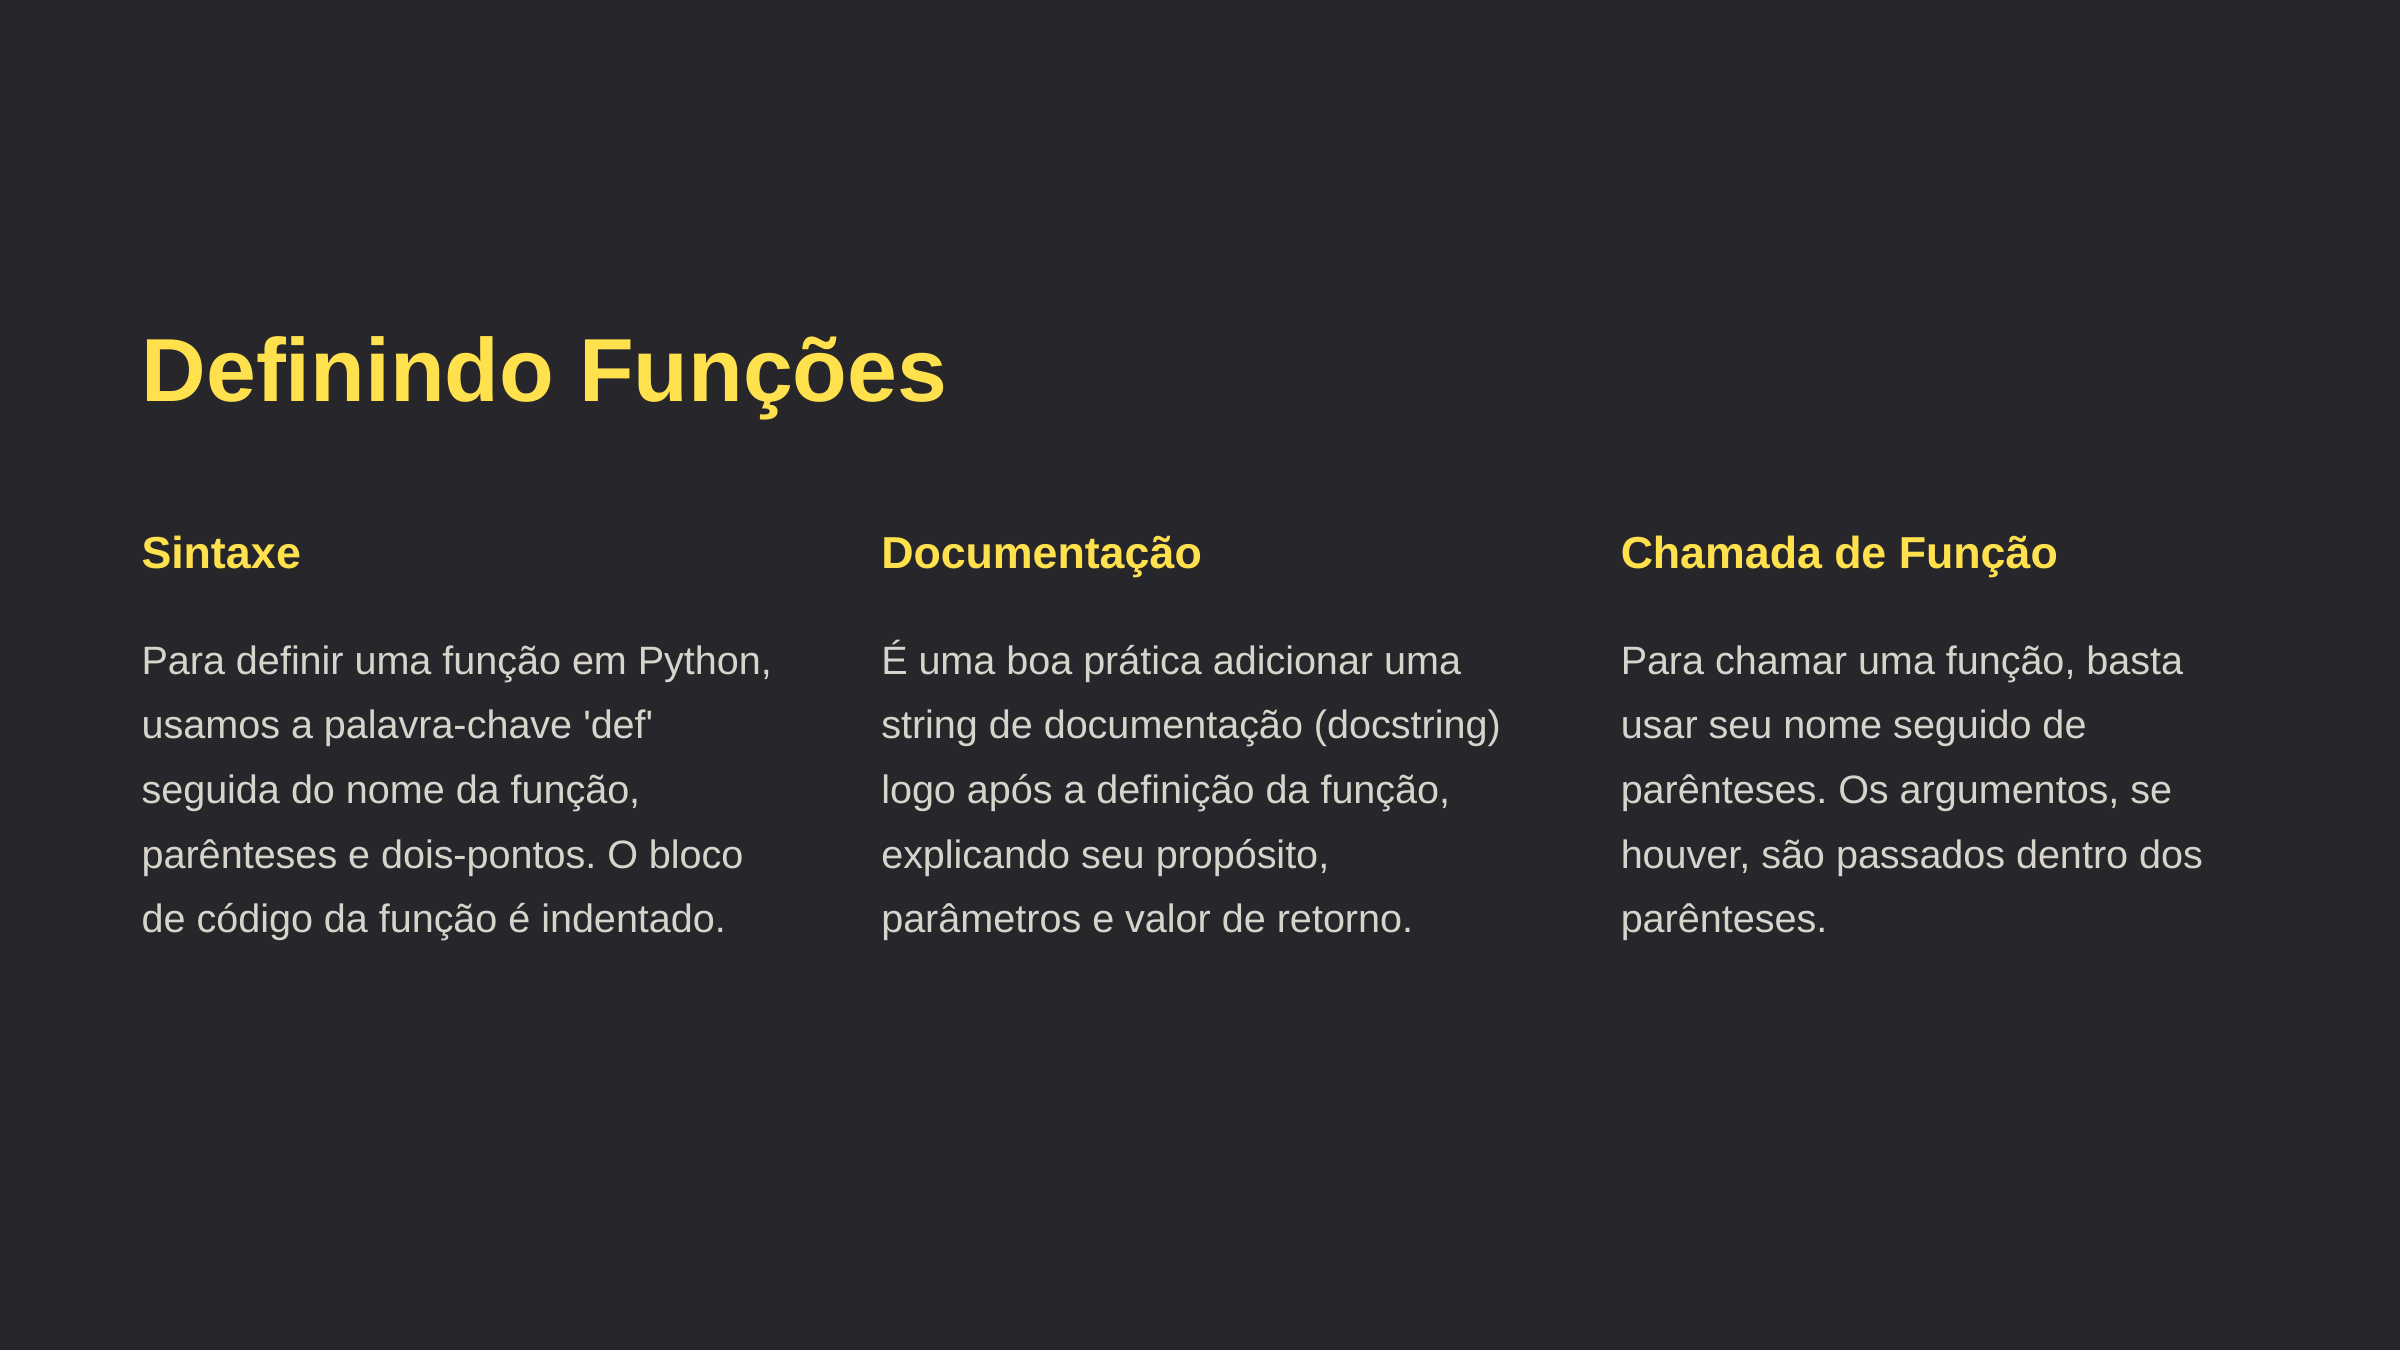

Definindo Funções
Sintaxe
Documentação
Chamada de Função
Para definir uma função em Python, usamos a palavra-chave 'def' seguida do nome da função, parênteses e dois-pontos. O bloco de código da função é indentado.
É uma boa prática adicionar uma string de documentação (docstring) logo após a definição da função, explicando seu propósito, parâmetros e valor de retorno.
Para chamar uma função, basta usar seu nome seguido de parênteses. Os argumentos, se houver, são passados dentro dos parênteses.